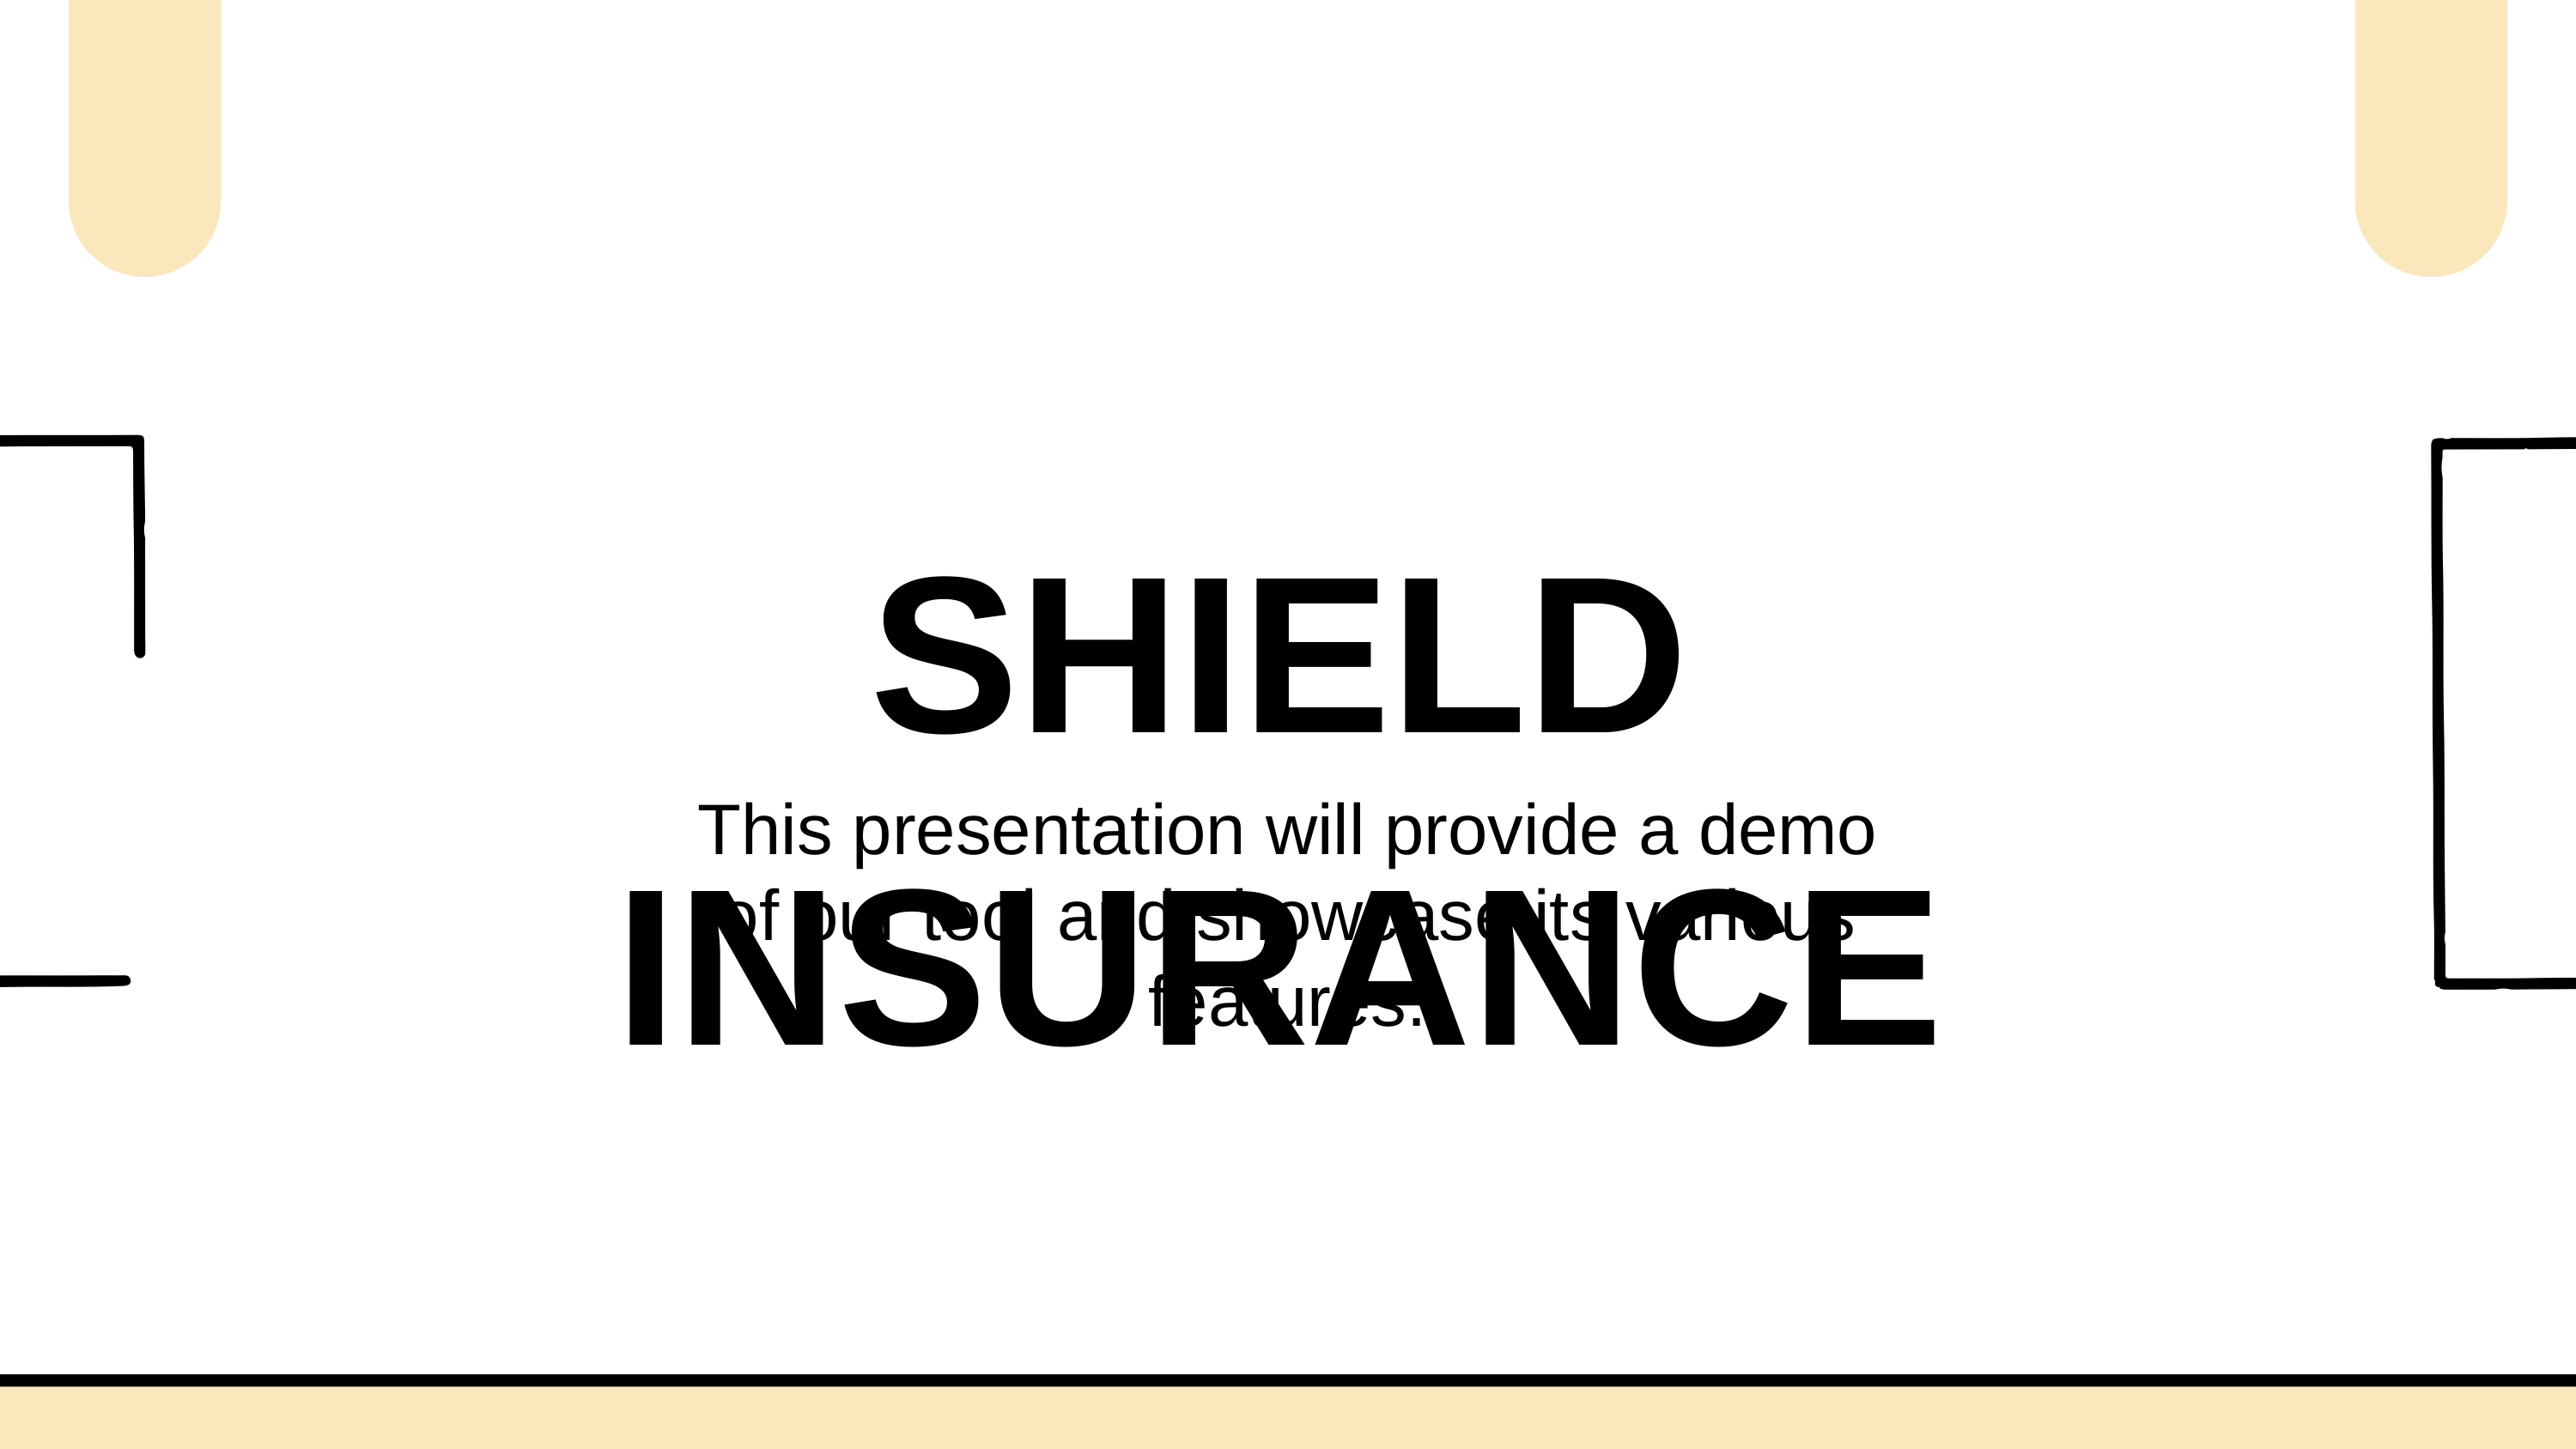

SHIELD INSURANCE
This presentation will provide a demo of our tool and showcase its various features.